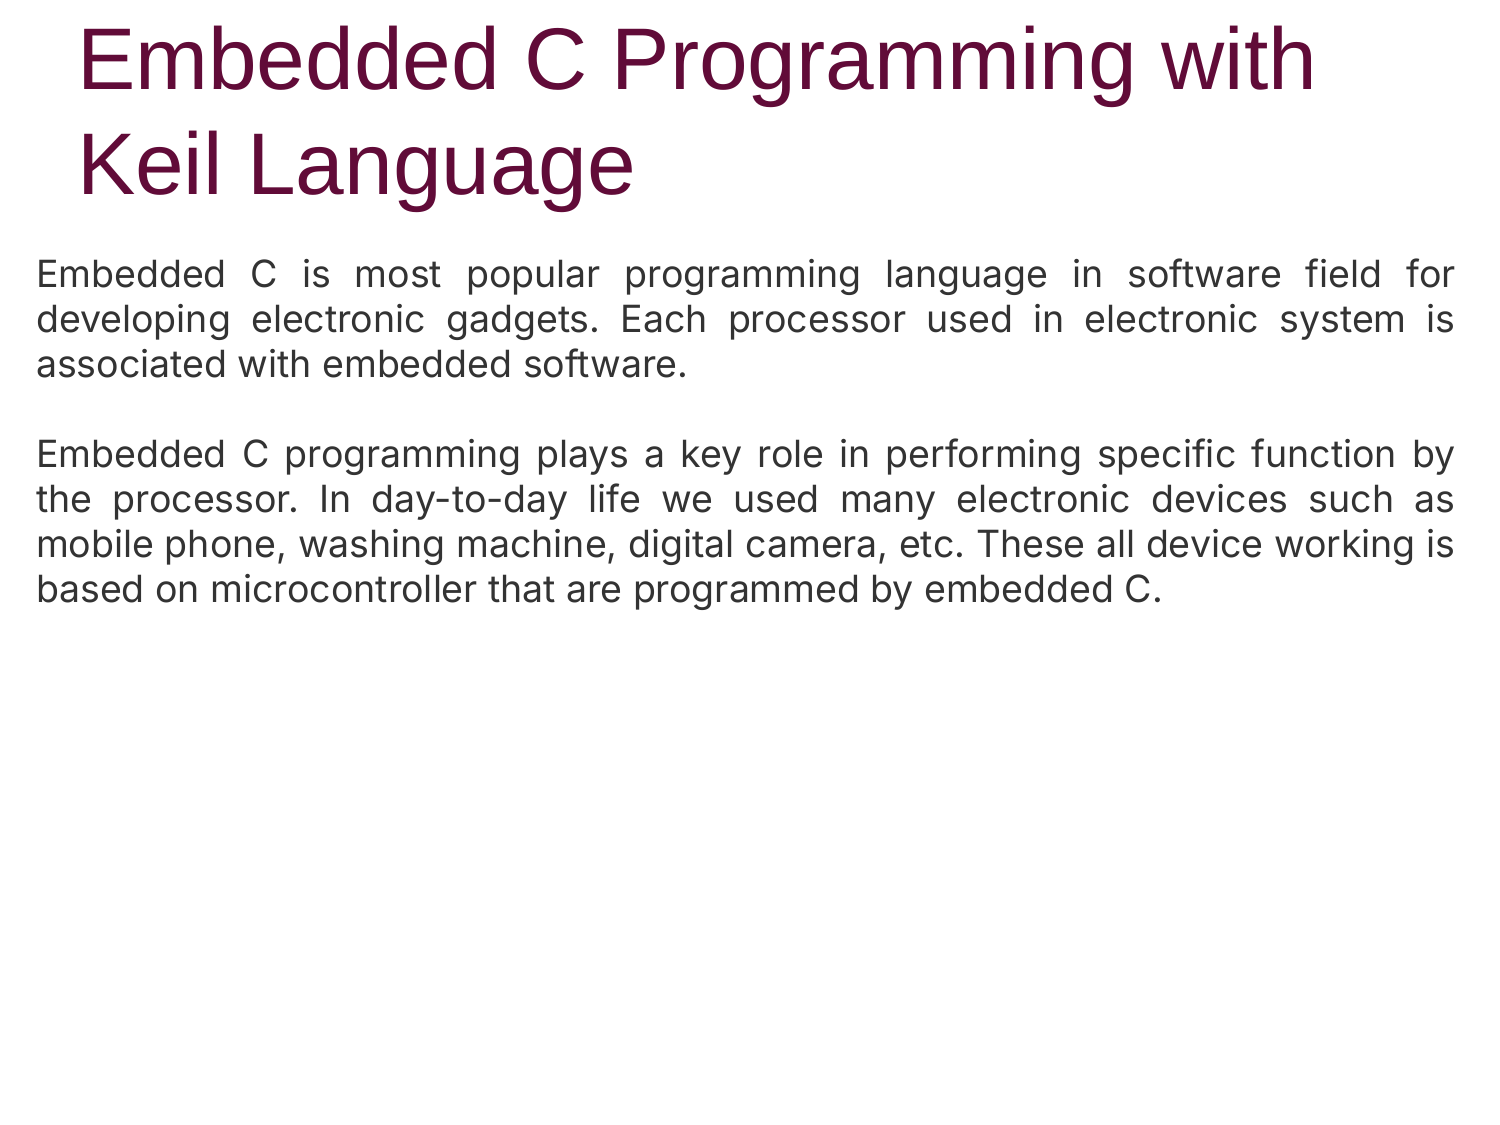

# Embedded C Programming with Keil Language
Embedded C is most popular programming language in software field for developing electronic gadgets. Each processor used in electronic system is associated with embedded software.

Embedded C programming plays a key role in performing specific function by the processor. In day-to-day life we used many electronic devices such as mobile phone, washing machine, digital camera, etc. These all device working is based on microcontroller that are programmed by embedded C.